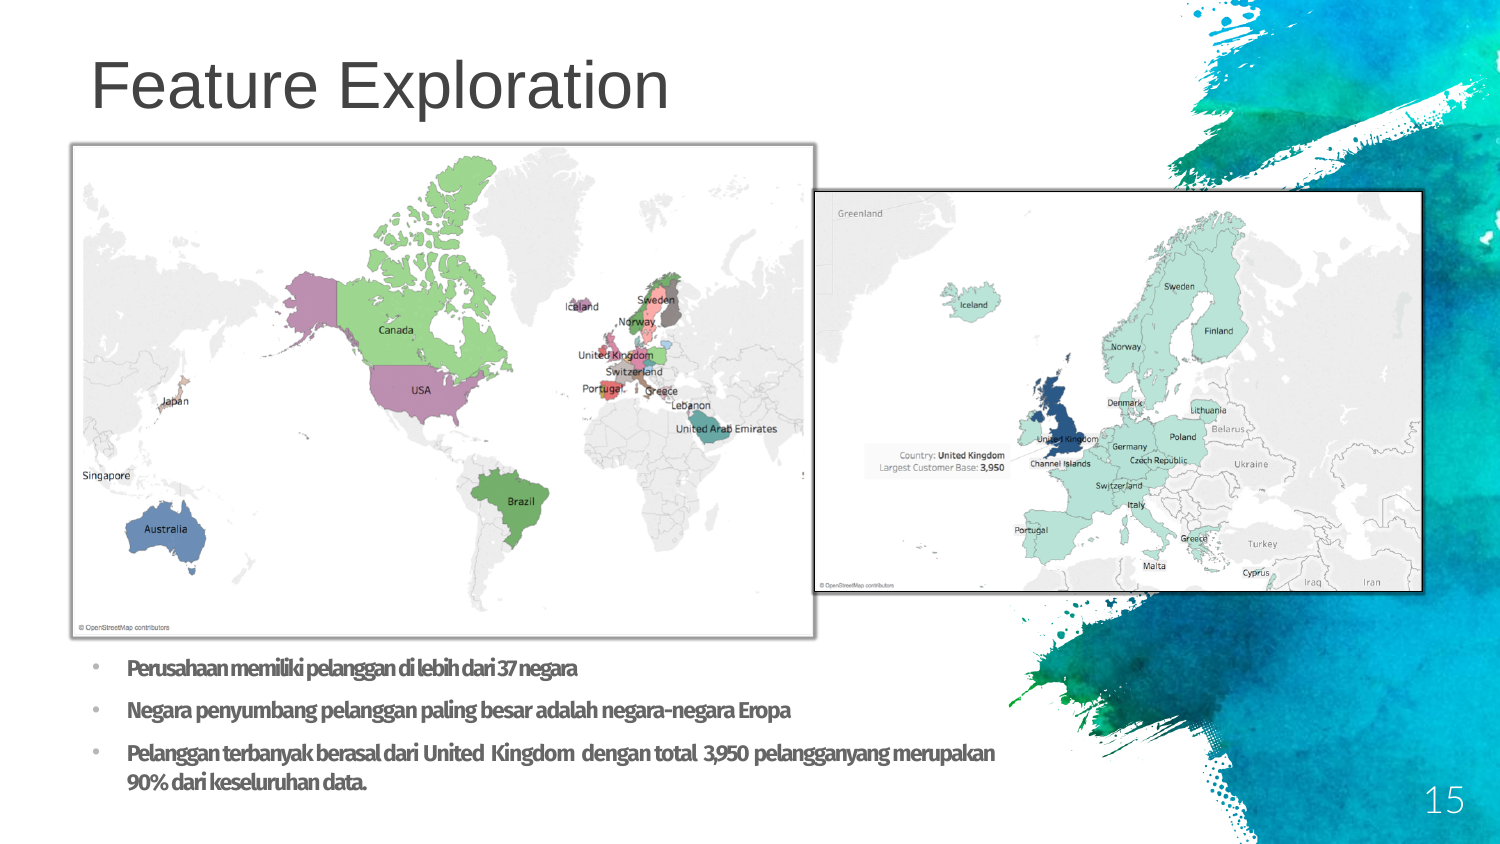

# Feature Exploration

Perusahaan memiliki pelanggan di lebih dari 37 negara
Negara penyumbang pelanggan paling besar adalah negara-negara Eropa
Pelanggan terbanyak berasal dari United Kingdom dengan total 3,950 pelangganyang merupakan 90% dari keseluruhan data.

15